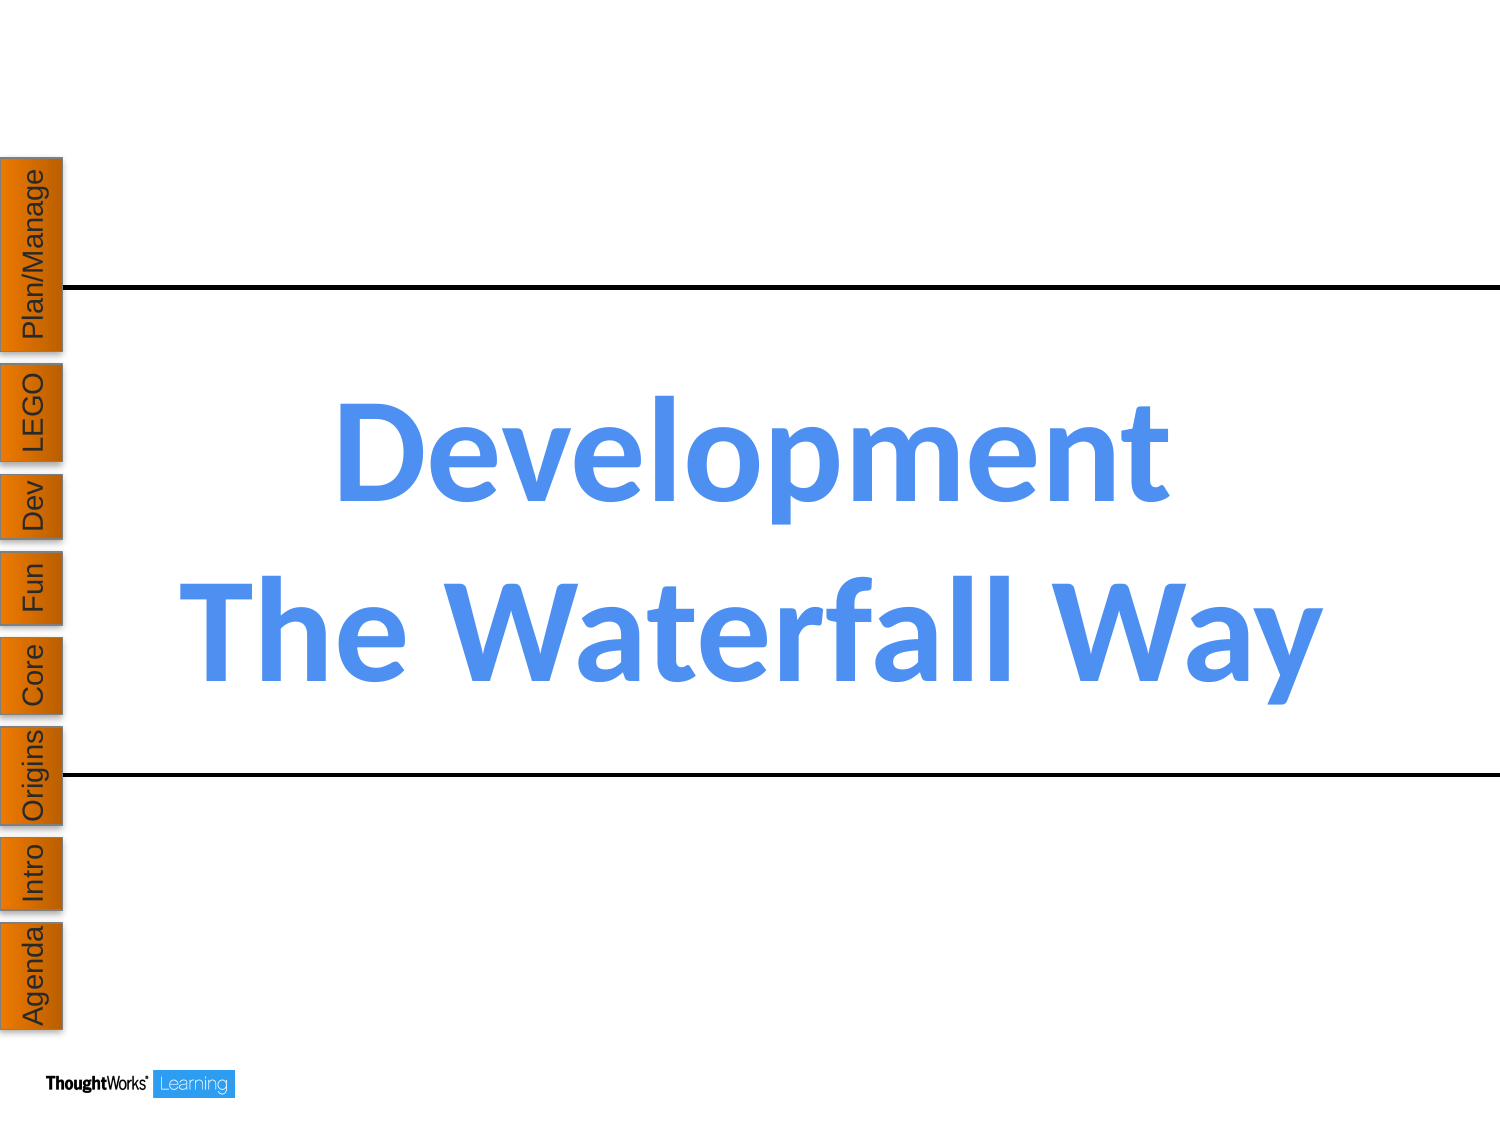

Plan/Manage
# Development The Waterfall Way
LEGO
Dev
Fun
Core
Origins
Intro
Agenda